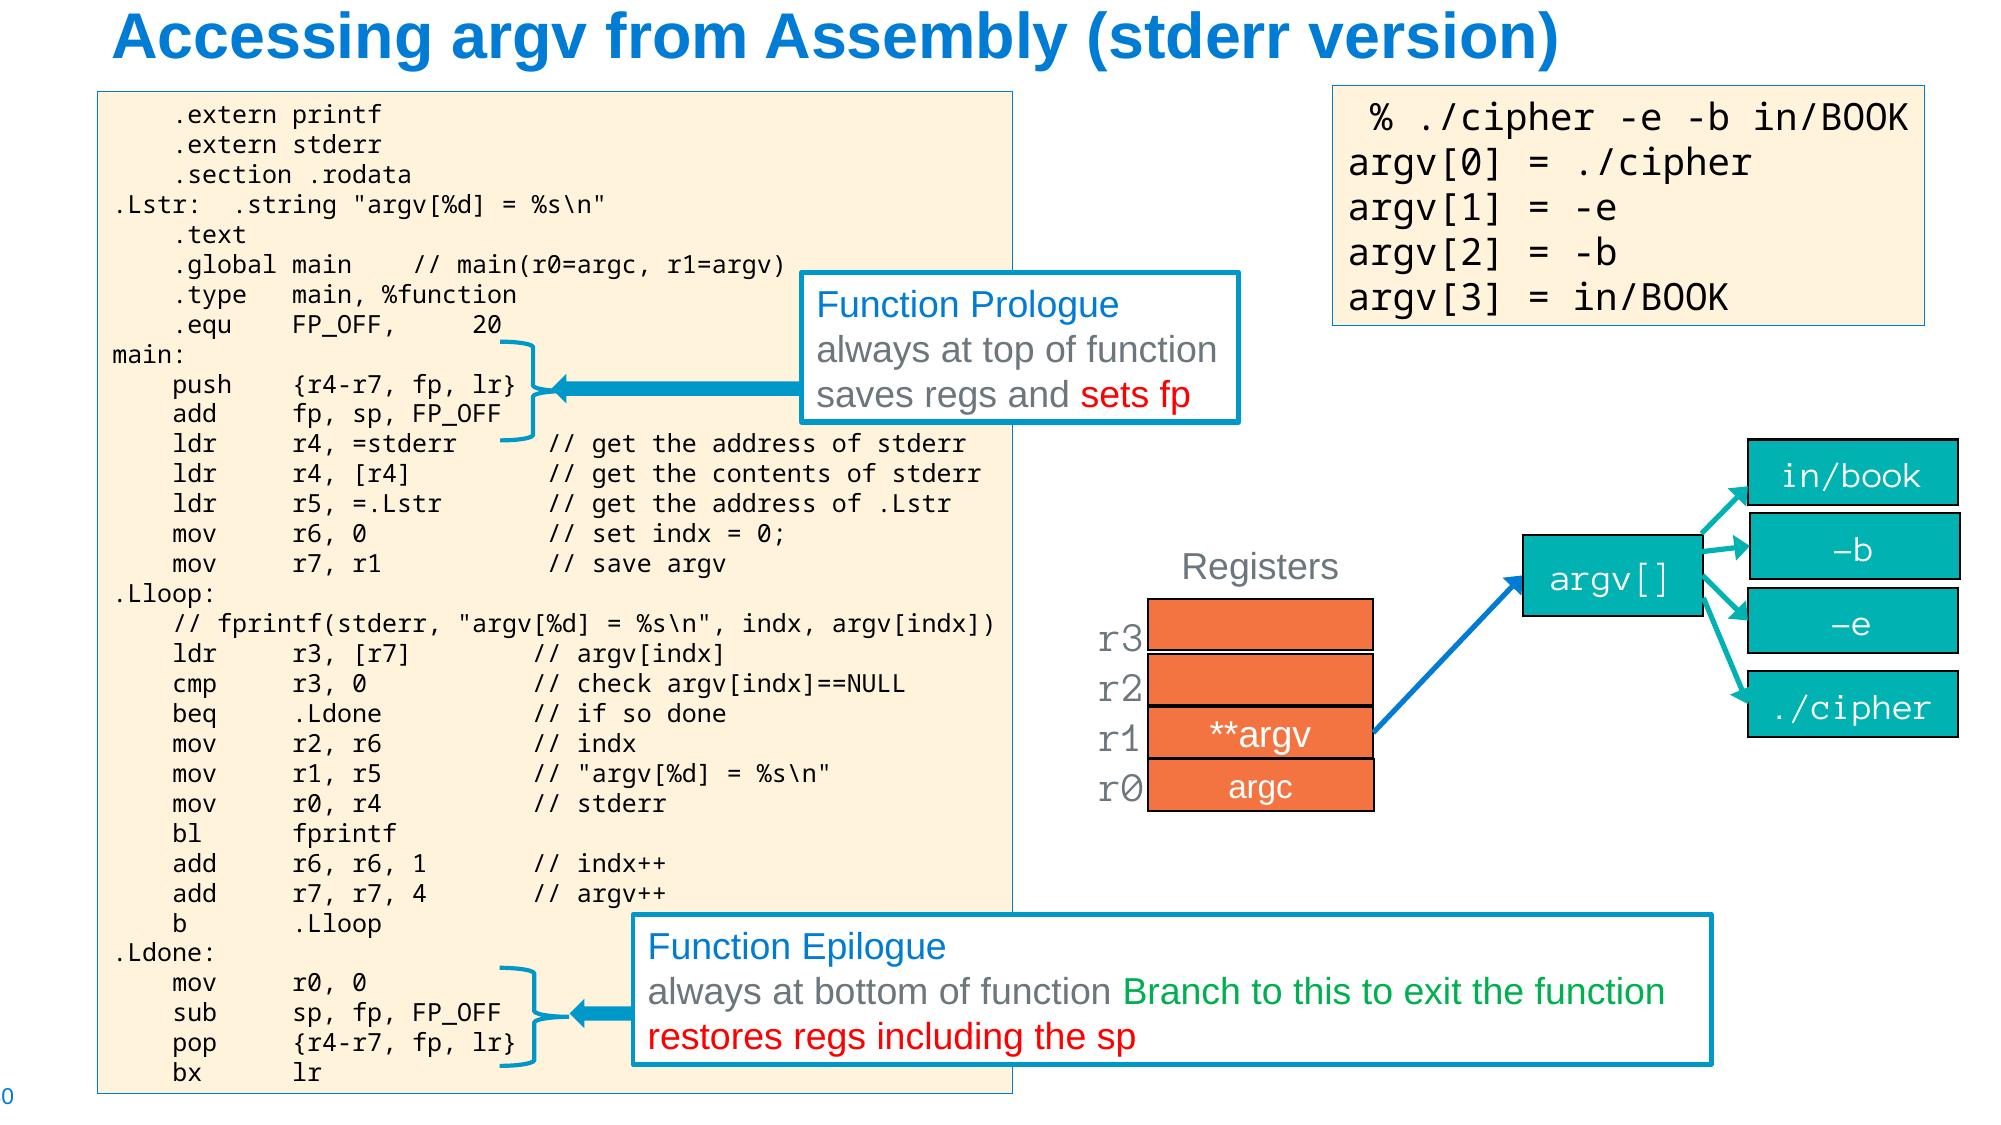

# Accessing argv from Assembly (stderr version)
 % ./cipher -e -b in/BOOK
argv[0] = ./cipher
argv[1] = -e
argv[2] = -b
argv[3] = in/BOOK
    .extern printf
    .extern stderr
    .section .rodata
.Lstr:  .string "argv[%d] = %s\n"
    .text
    .global main    // main(r0=argc, r1=argv)
    .type   main, %function
    .equ    FP_OFF,     20
main:
    push    {r4-r7, fp, lr}
    add     fp, sp, FP_OFF
    ldr     r4, =stderr      // get the address of stderr
    ldr     r4, [r4]         // get the contents of stderr
    ldr     r5, =.Lstr       // get the address of .Lstr
    mov     r6, 0            // set indx = 0;
    mov     r7, r1           // save argv
.Lloop:
    // fprintf(stderr, "argv[%d] = %s\n", indx, argv[indx])
    ldr     r3, [r7]        // argv[indx]
    cmp     r3, 0           // check argv[indx]==NULL
    beq     .Ldone          // if so done
    mov     r2, r6          // indx
    mov     r1, r5          // "argv[%d] = %s\n"
    mov     r0, r4          // stderr
    bl      fprintf
    add     r6, r6, 1       // indx++
    add     r7, r7, 4       // argv++
    b       .Lloop
.Ldone:
    mov     r0, 0
    sub     sp, fp, FP_OFF
    pop     {r4-r7, fp, lr}
    bx      lr
Function Prologue
always at top of function saves regs and sets fp

in/book
-b
Registers
argv[]
-e

r3
r2
r1
r0

./cipher
**argv
argc
Function Epilogue
always at bottom of function Branch to this to exit the function restores regs including the sp